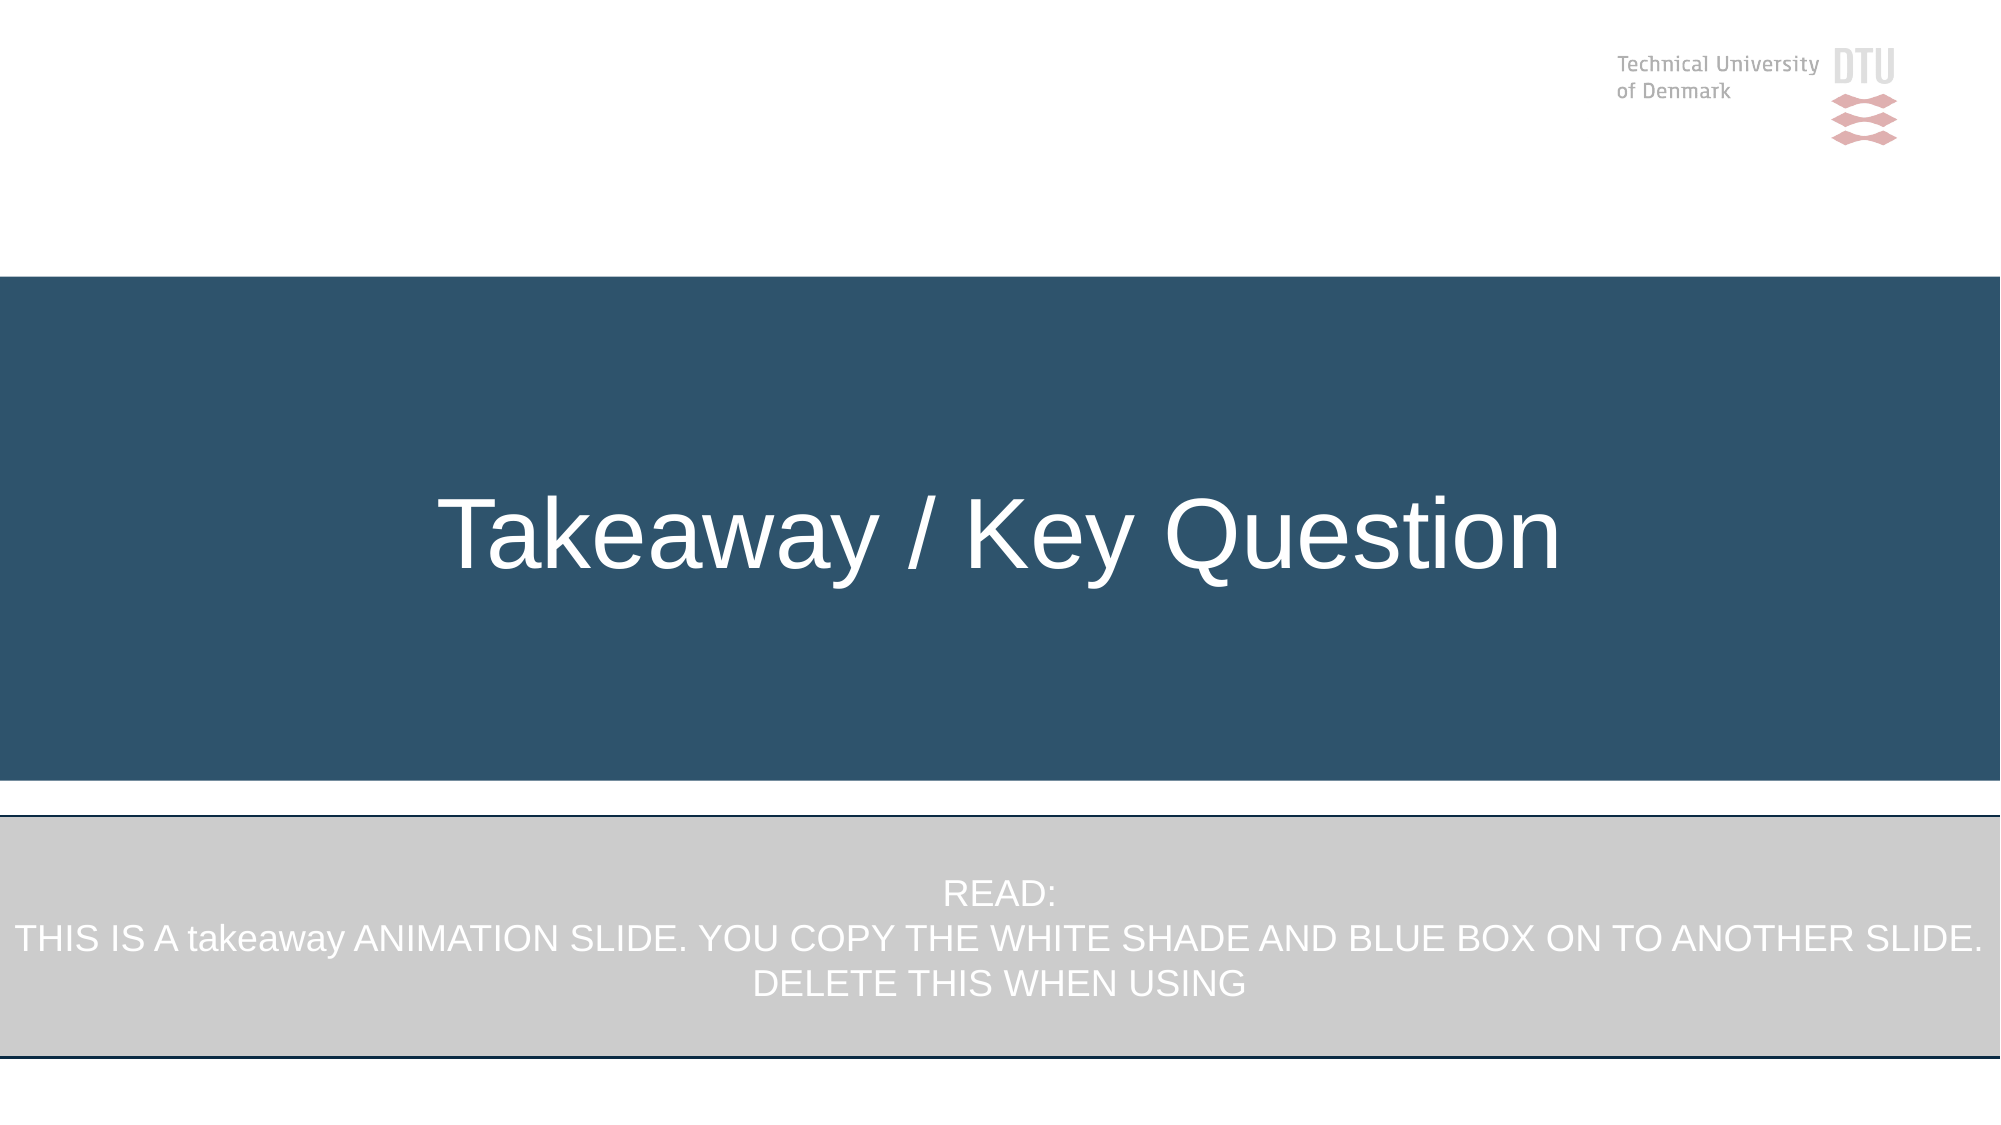

Takeaway / Key Question
READ:
THIS IS A takeaway ANIMATION SLIDE. YOU COPY THE WHITE SHADE AND BLUE BOX ON TO ANOTHER SLIDE.
DELETE THIS WHEN USING